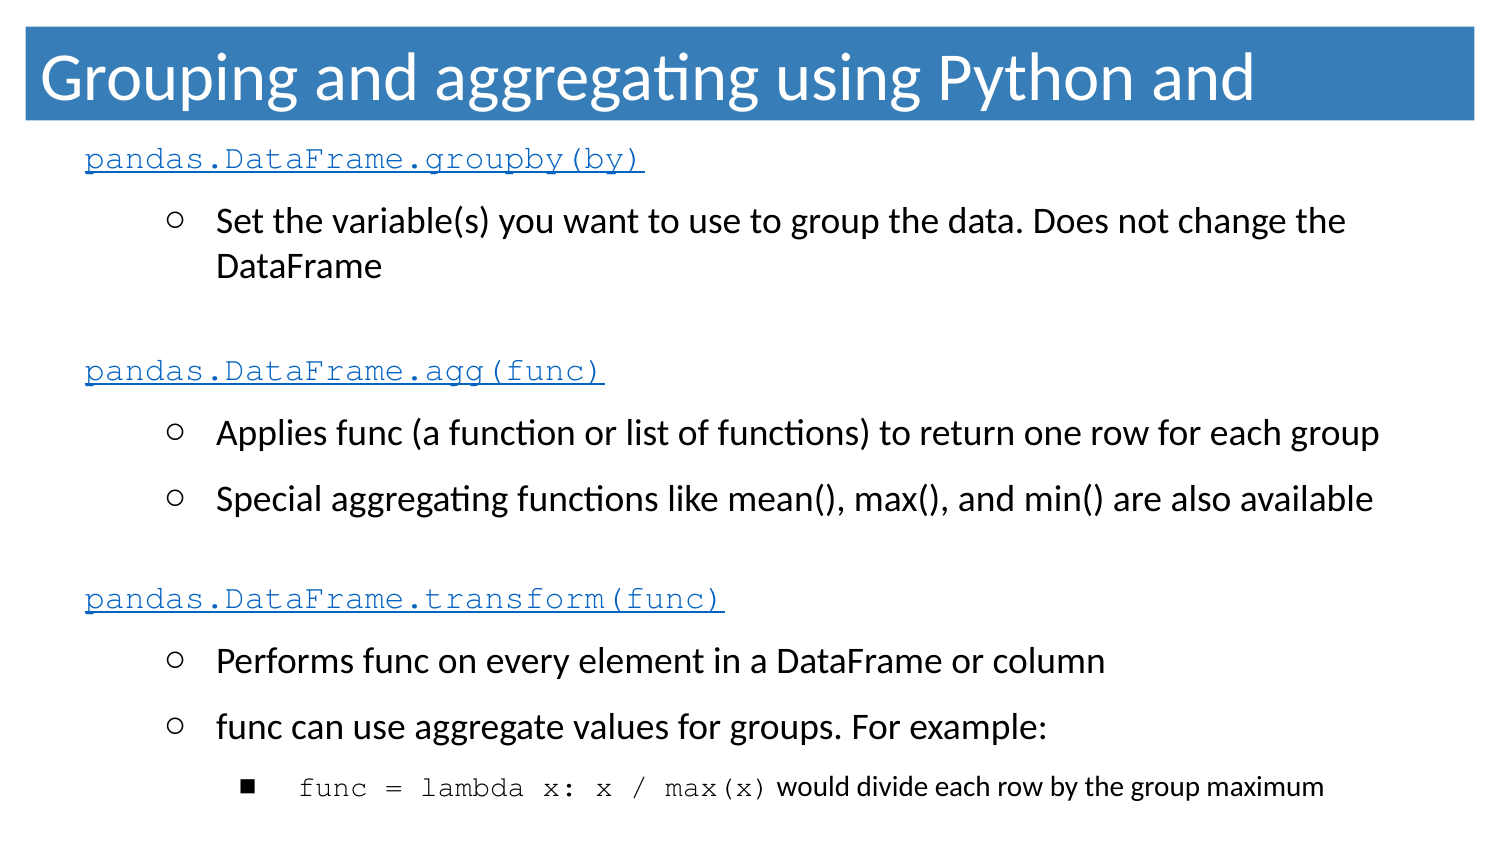

# Grouping and aggregating using Python and pandas
pandas.DataFrame.groupby(by)
Set the variable(s) you want to use to group the data. Does not change the DataFrame

pandas.DataFrame.agg(func)
Applies func (a function or list of functions) to return one row for each group
Special aggregating functions like mean(), max(), and min() are also available

pandas.DataFrame.transform(func)
Performs func on every element in a DataFrame or column
func can use aggregate values for groups. For example:
 func = lambda x: x / max(x) would divide each row by the group maximum